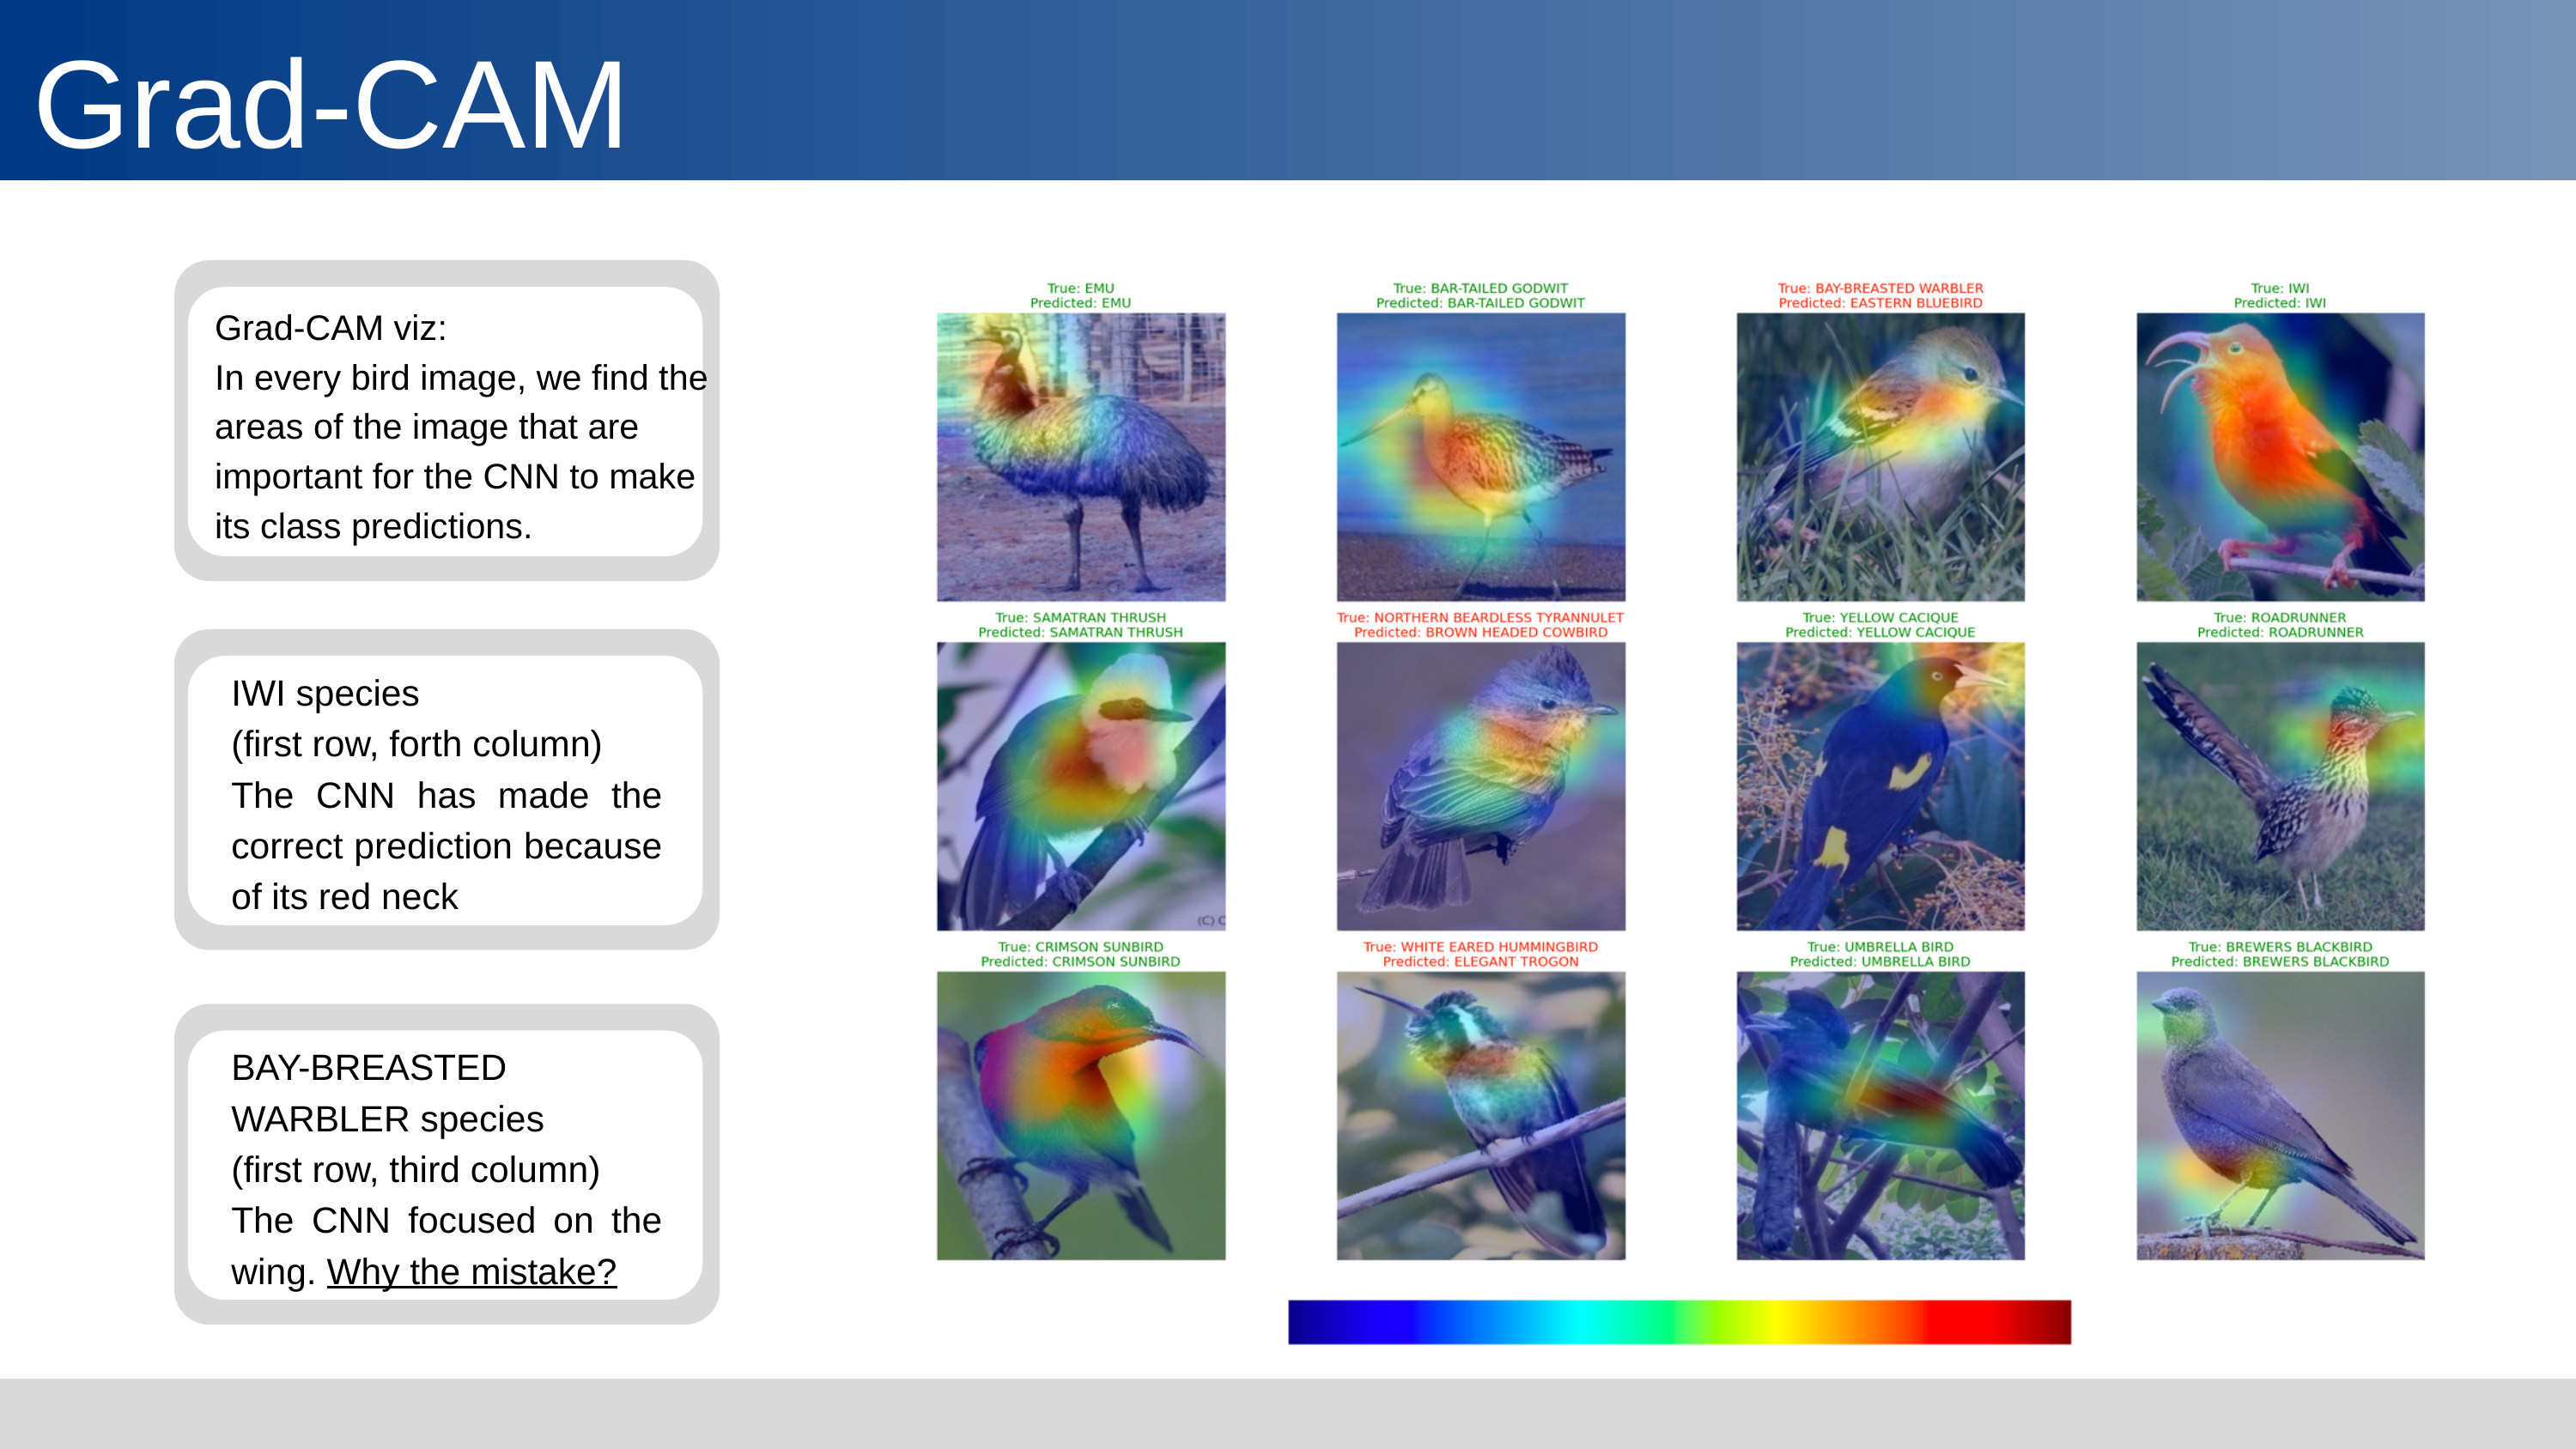

Grad-CAM

Grad-CAM viz:
In every bird image, we find the areas of the image that are important for the CNN to make its class predictions.

IWI species
(first row, forth column)
The CNN has made the correct prediction because of its red neck

BAY-BREASTED WARBLER species
(first row, third column)
The CNN focused on the wing. Why the mistake?